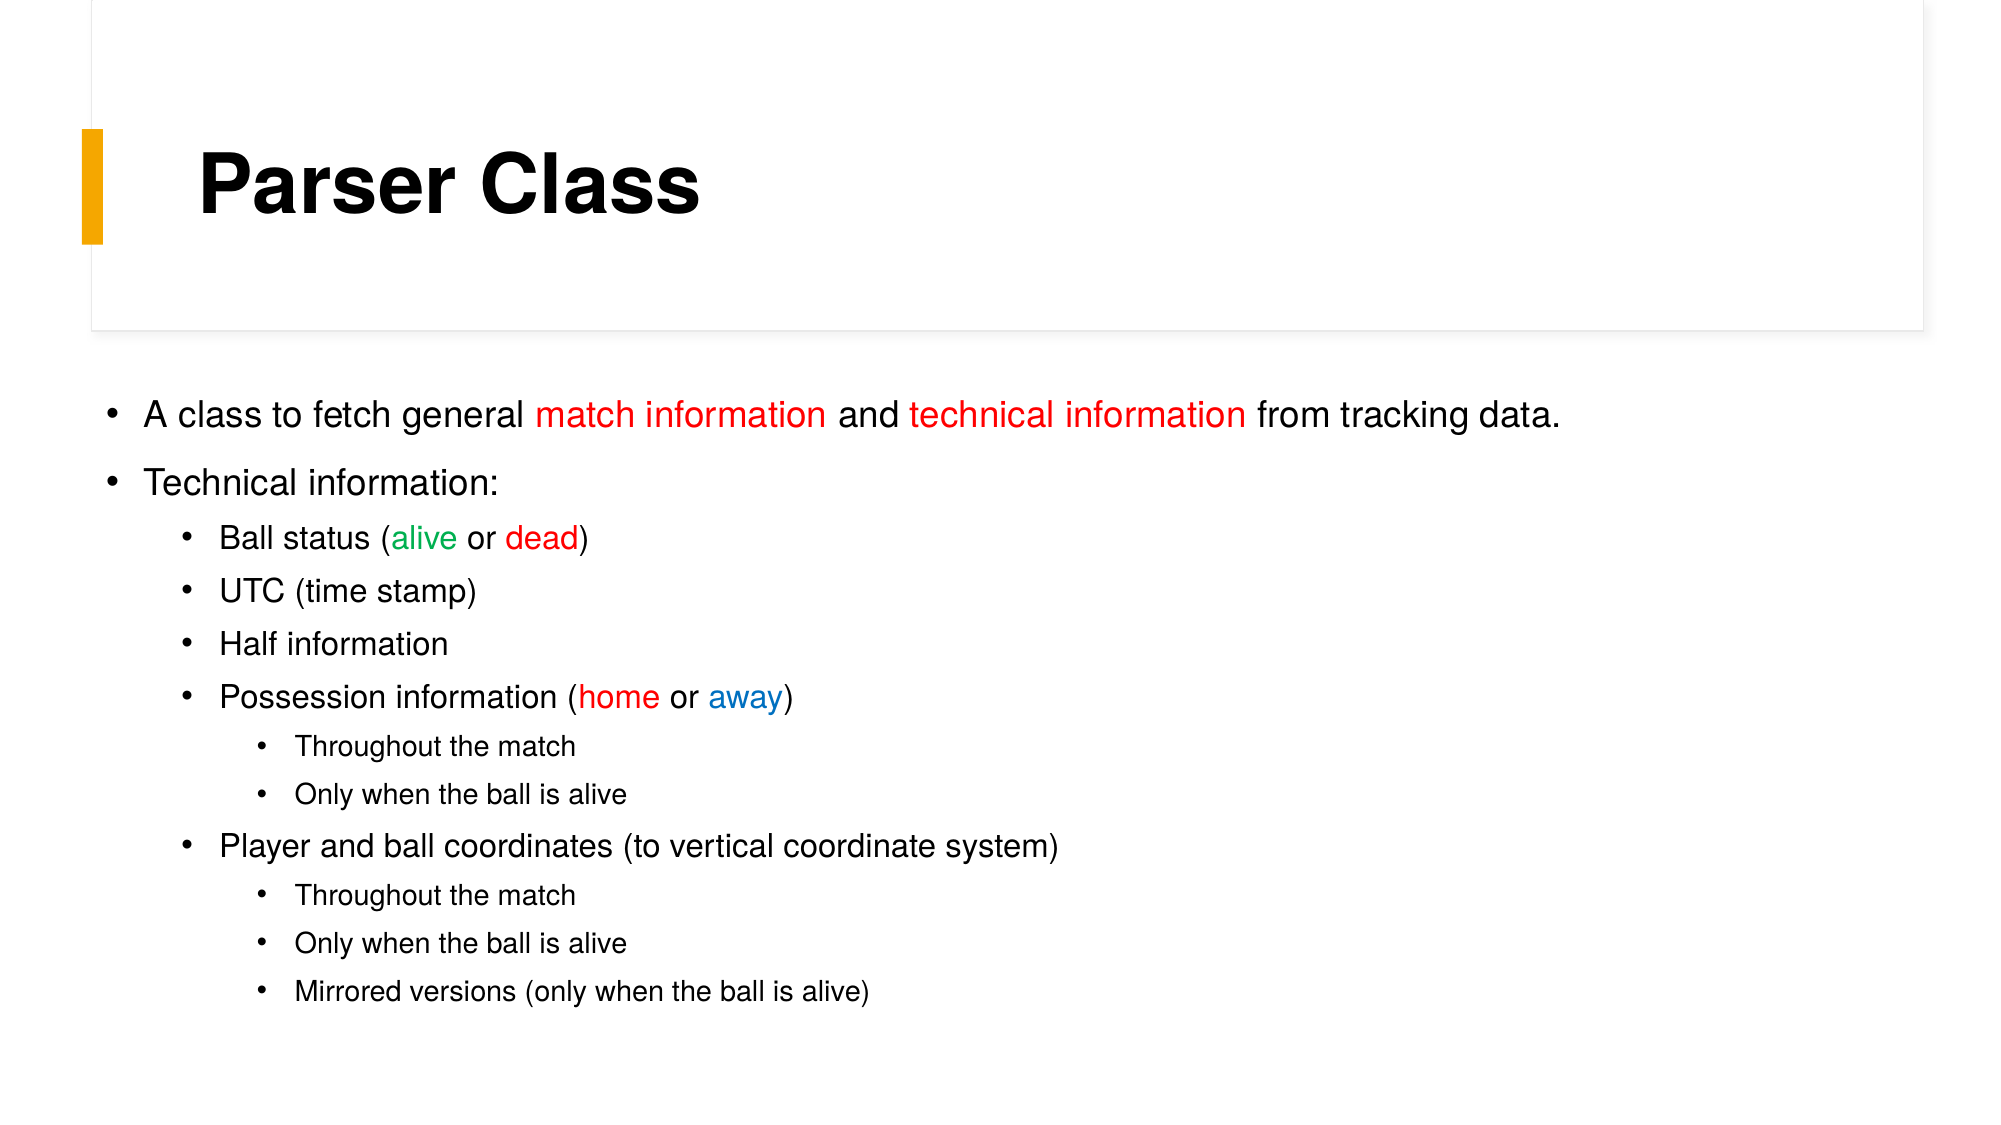

# Parser Class
A class to fetch general match information and technical information from tracking data.
Technical information:
Ball status (alive or dead)
UTC (time stamp)
Half information
Possession information (home or away)
Throughout the match
Only when the ball is alive
Player and ball coordinates (to vertical coordinate system)
Throughout the match
Only when the ball is alive
Mirrored versions (only when the ball is alive)